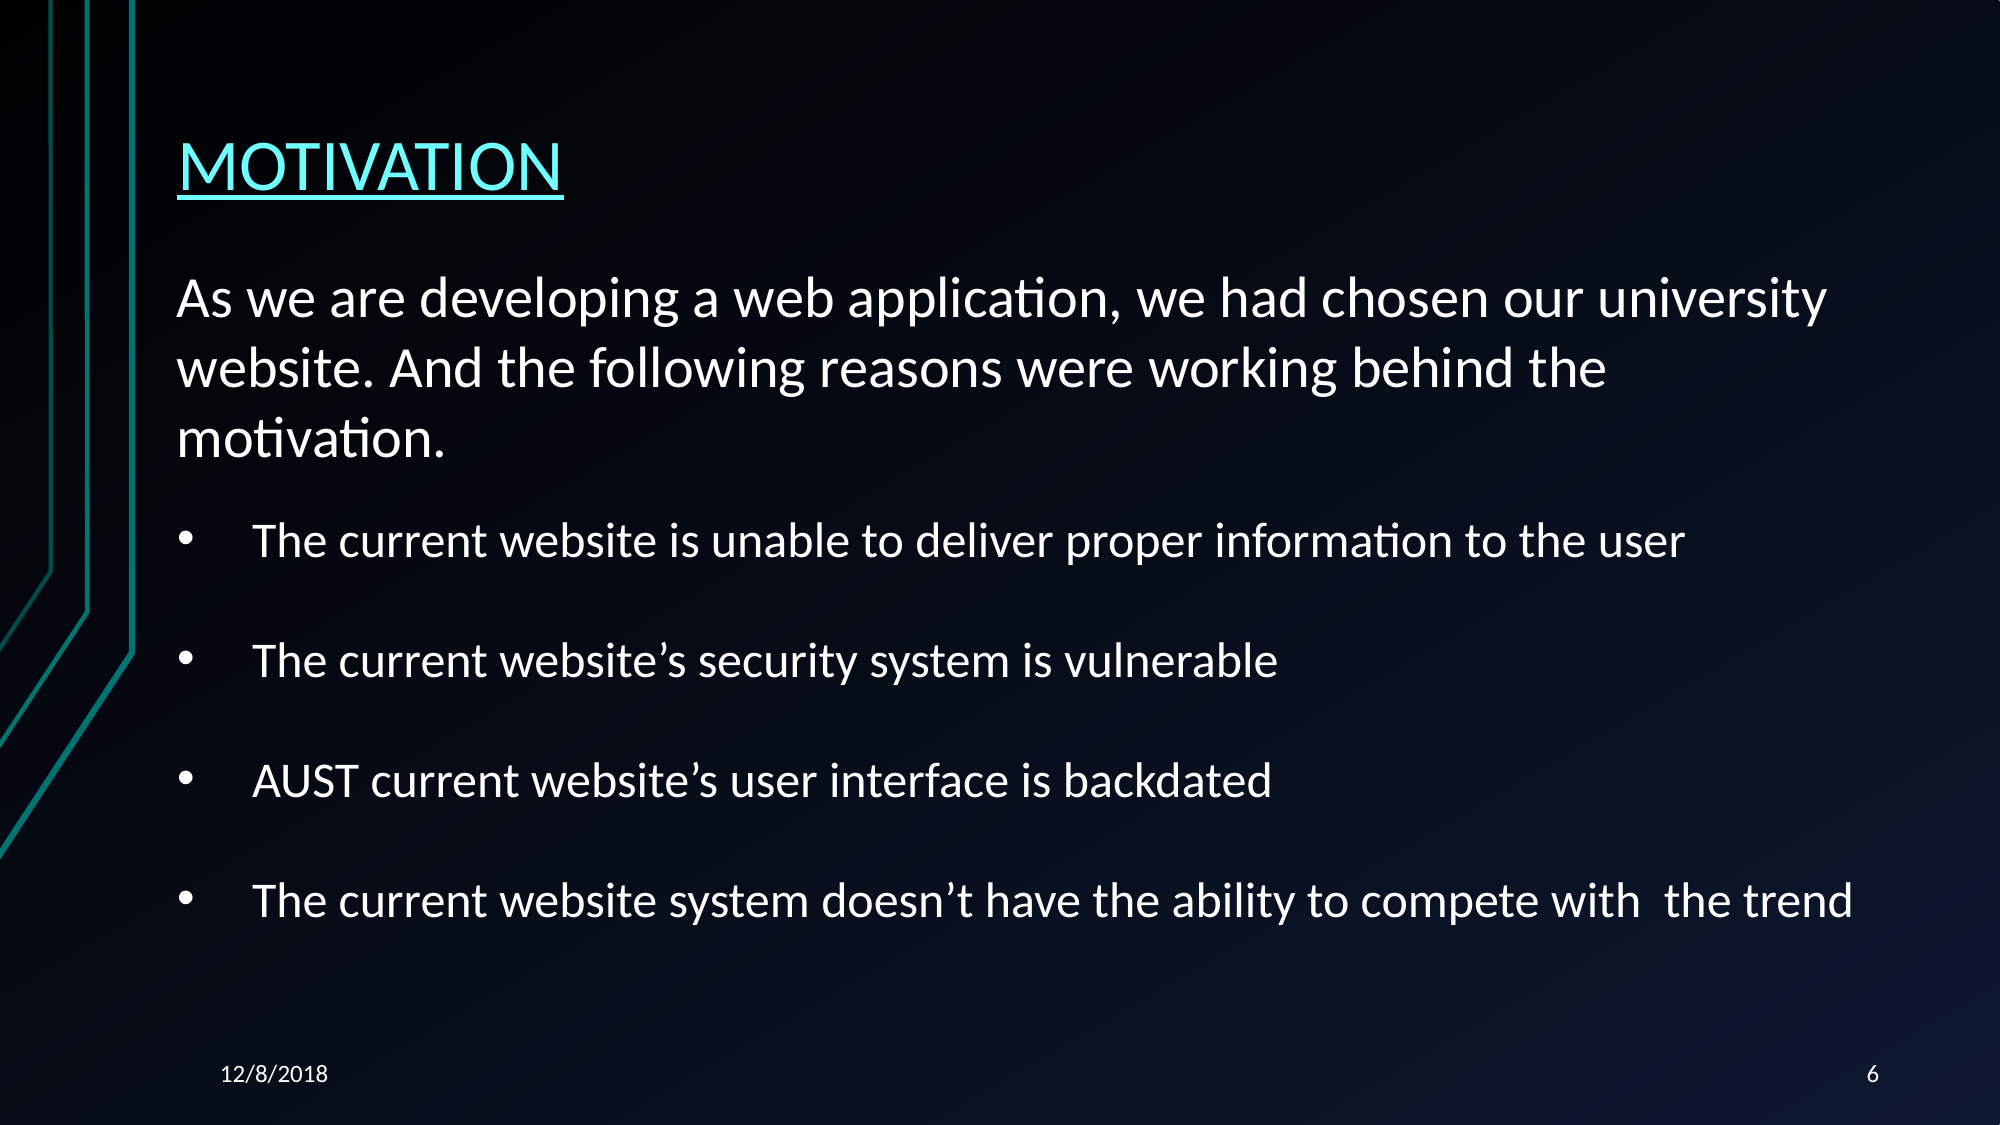

MOTIVATION

As we are developing a web application, we had chosen our university website. And the following reasons were working behind the motivation.
The current website is unable to deliver proper information to the user
The current website’s security system is vulnerable
AUST current website’s user interface is backdated

The current website system doesn’t have the ability to compete with  the trend

12/8/2018
6